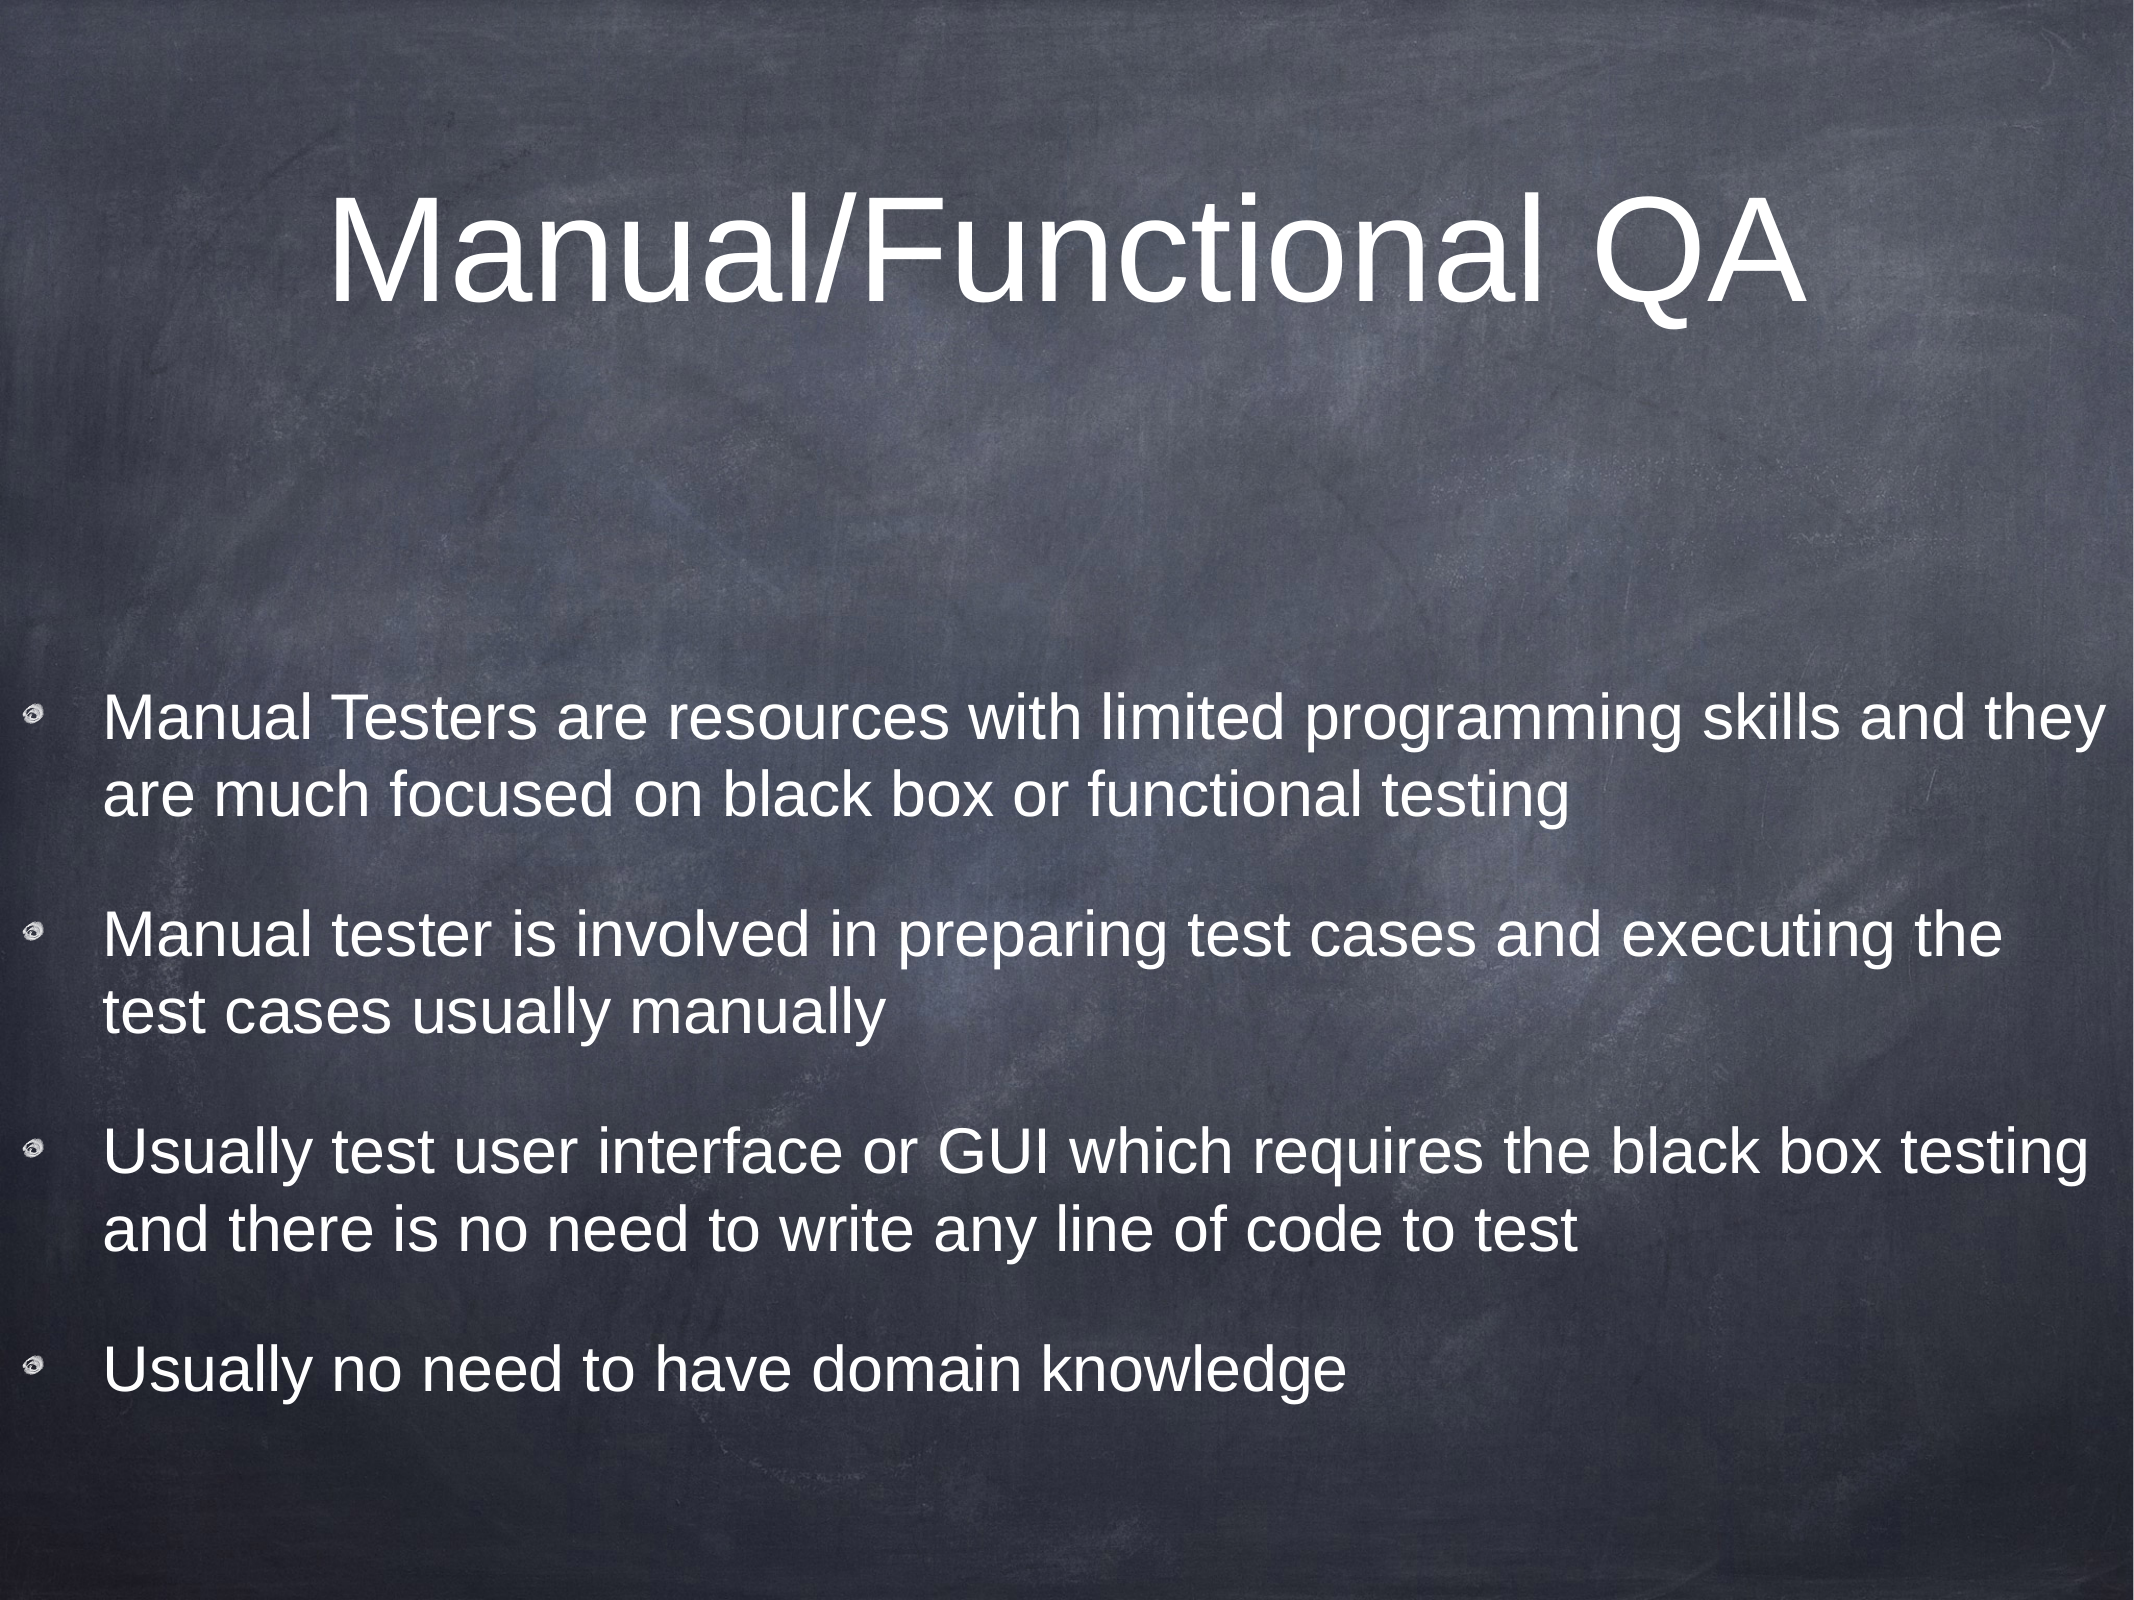

# Manual/Functional QA
Manual Testers are resources with limited programming skills and they are much focused on black box or functional testing
Manual tester is involved in preparing test cases and executing the test cases usually manually
Usually test user interface or GUI which requires the black box testing and there is no need to write any line of code to test
Usually no need to have domain knowledge